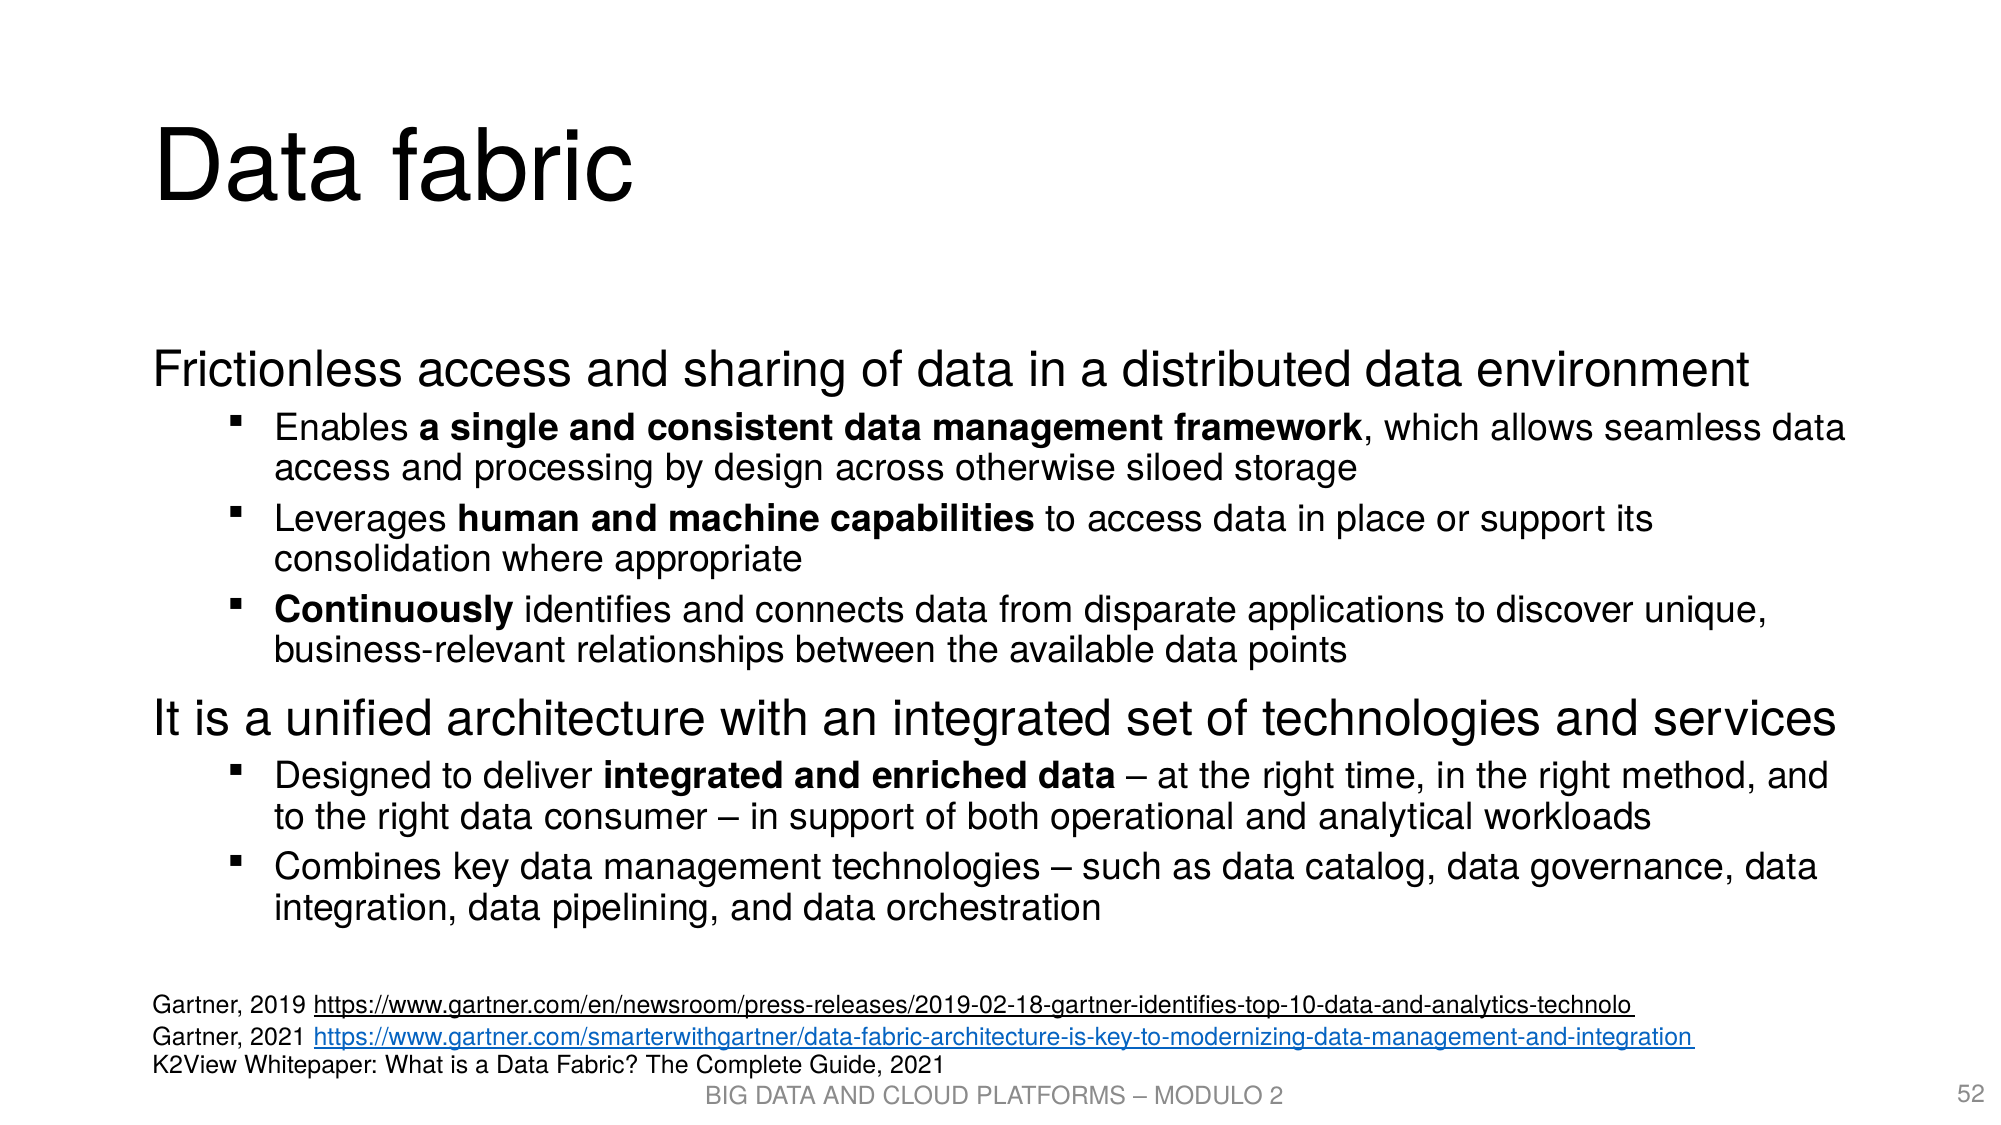

# Data fabric
Frictionless access and sharing of data in a distributed data environment
Enables a single and consistent data management framework, which allows seamless data access and processing by design across otherwise siloed storage
Leverages human and machine capabilities to access data in place or support its consolidation where appropriate
Continuously identifies and connects data from disparate applications to discover unique, business-relevant relationships between the available data points
It is a unified architecture with an integrated set of technologies and services
Designed to deliver integrated and enriched data – at the right time, in the right method, and to the right data consumer – in support of both operational and analytical workloads
Combines key data management technologies – such as data catalog, data governance, data integration, data pipelining, and data orchestration
Gartner, 2019 https://www.gartner.com/en/newsroom/press-releases/2019-02-18-gartner-identifies-top-10-data-and-analytics-technolo
Gartner, 2021 https://www.gartner.com/smarterwithgartner/data-fabric-architecture-is-key-to-modernizing-data-management-and-integration
K2View Whitepaper: What is a Data Fabric? The Complete Guide, 2021
52